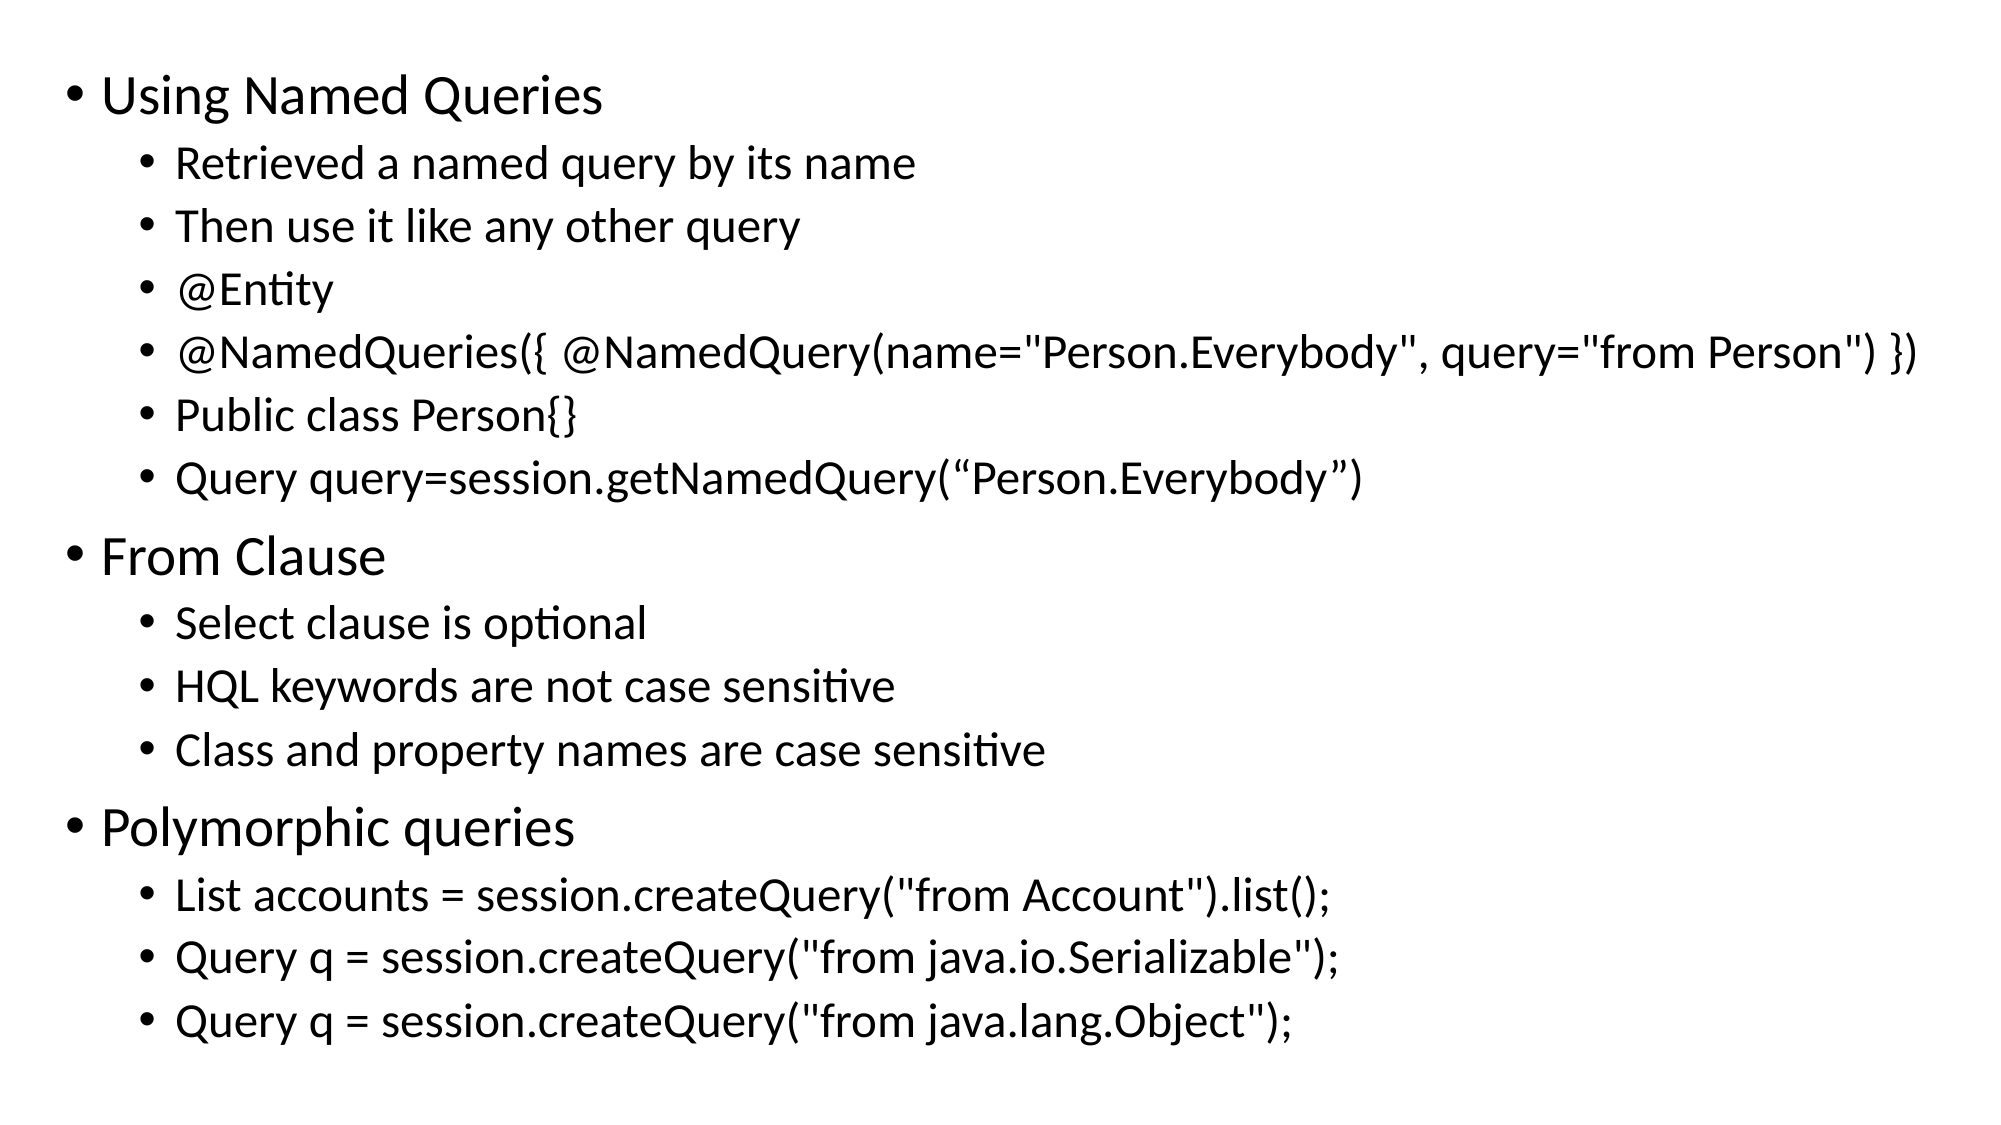

Using Named Queries
Retrieved a named query by its name
Then use it like any other query
@Entity
@NamedQueries({ @NamedQuery(name="Person.Everybody", query="from Person") })
Public class Person{}
Query query=session.getNamedQuery(“Person.Everybody”)
From Clause
Select clause is optional
HQL keywords are not case sensitive
Class and property names are case sensitive
Polymorphic queries
List accounts = session.createQuery("from Account").list();
Query q = session.createQuery("from java.io.Serializable");
Query q = session.createQuery("from java.lang.Object");